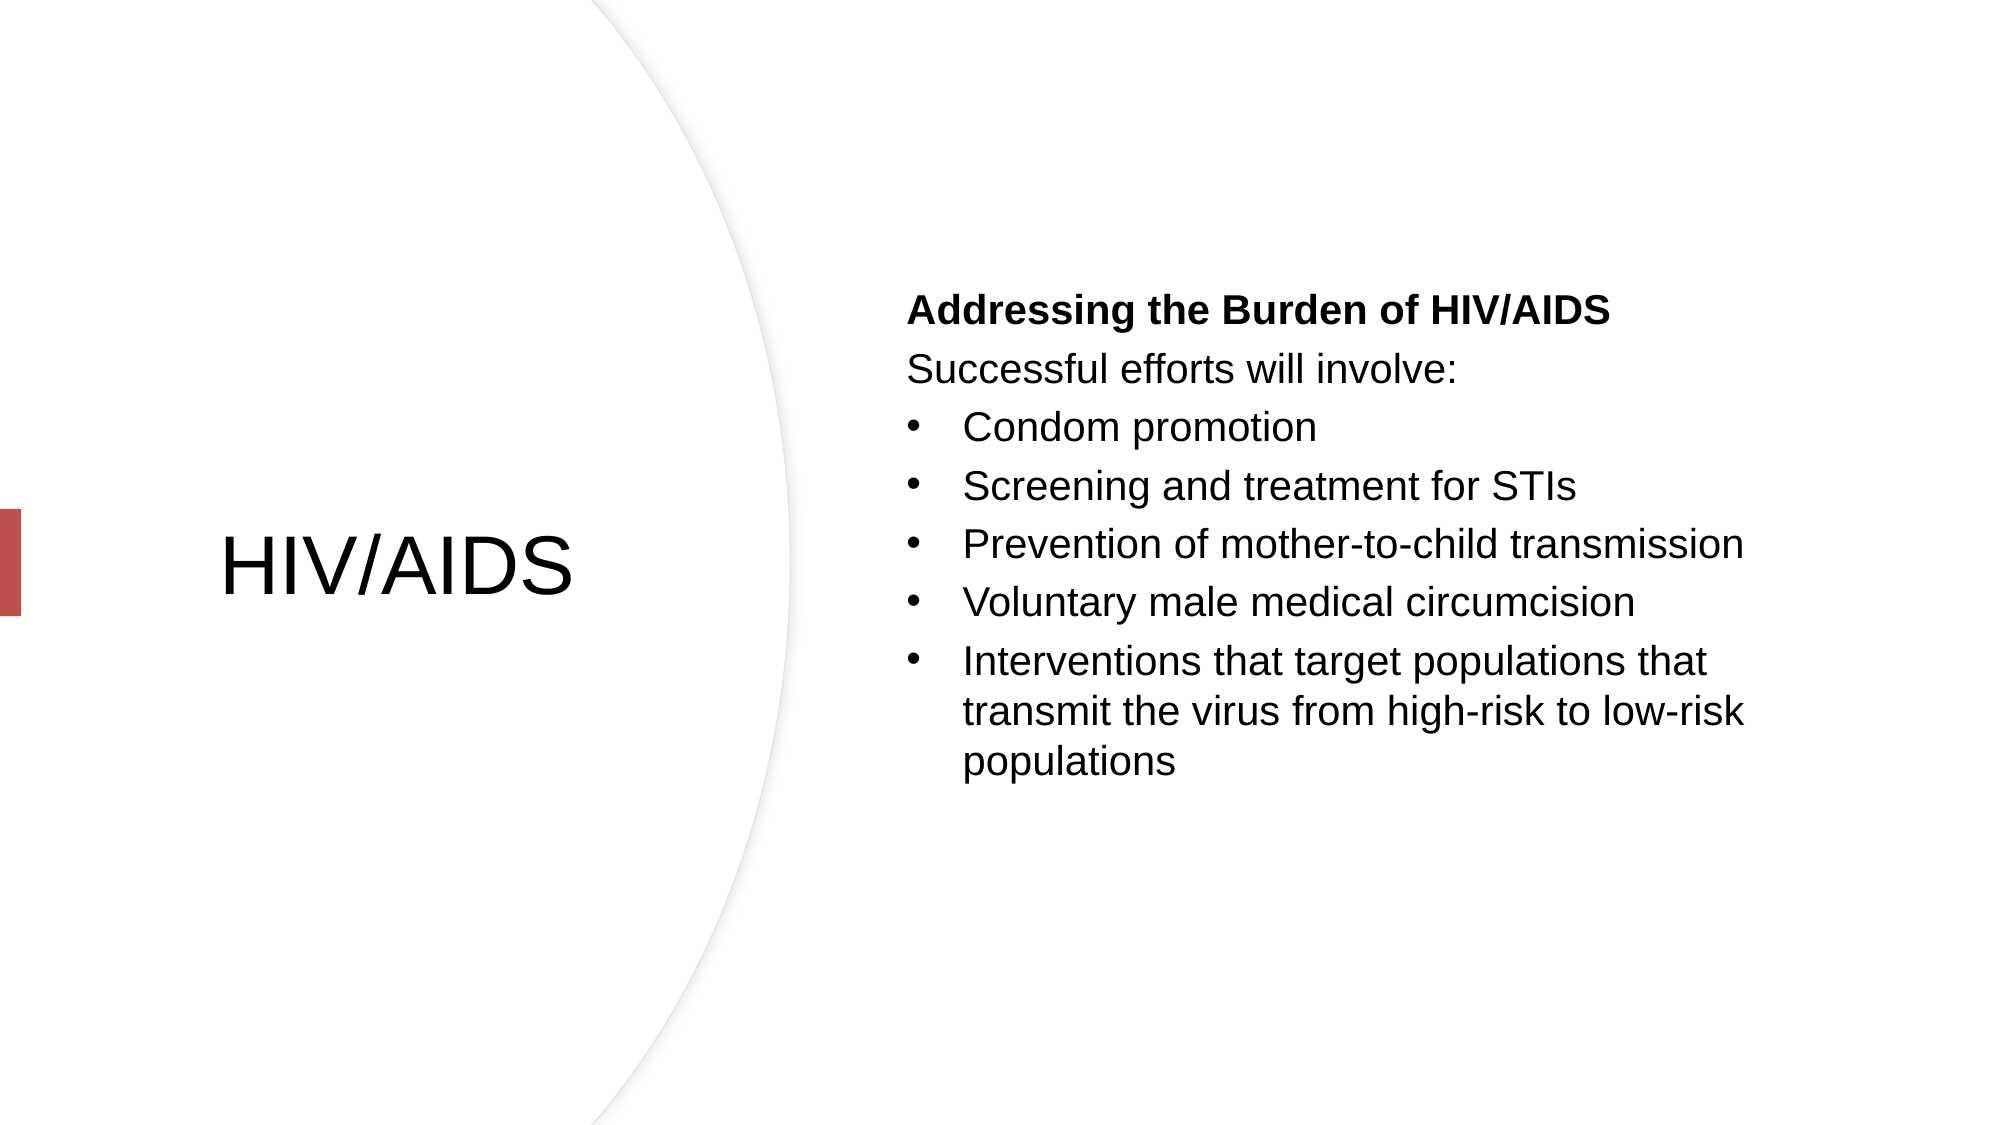

Addressing the Burden of HIV/AIDS
Successful efforts will involve:
Condom promotion
Screening and treatment for STIs
Prevention of mother-to-child transmission
Voluntary male medical circumcision
Interventions that target populations that transmit the virus from high-risk to low-risk populations

# HIV/AIDS